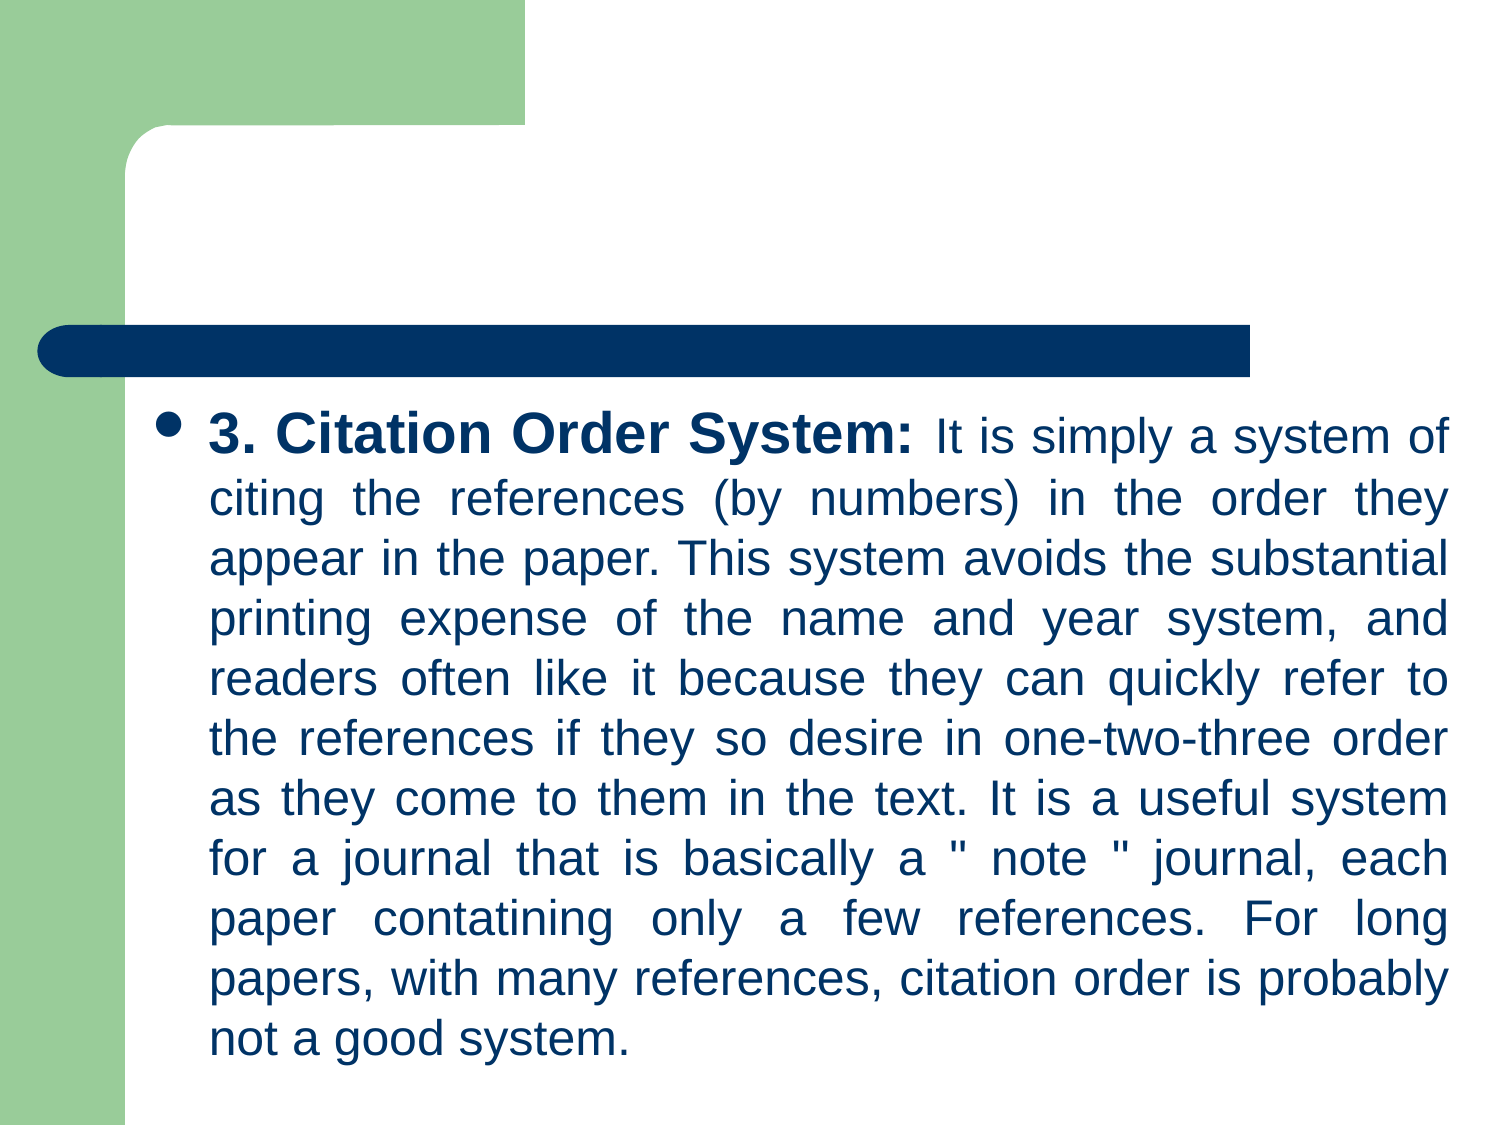

#
3. Citation Order System: It is simply a system of citing the references (by numbers) in the order they appear in the paper. This system avoids the substantial printing expense of the name and year system, and readers often like it because they can quickly refer to the references if they so desire in one-two-three order as they come to them in the text. It is a useful system for a journal that is basically a " note " journal, each paper contatining only a few references. For long papers, with many references, citation order is probably not a good system.